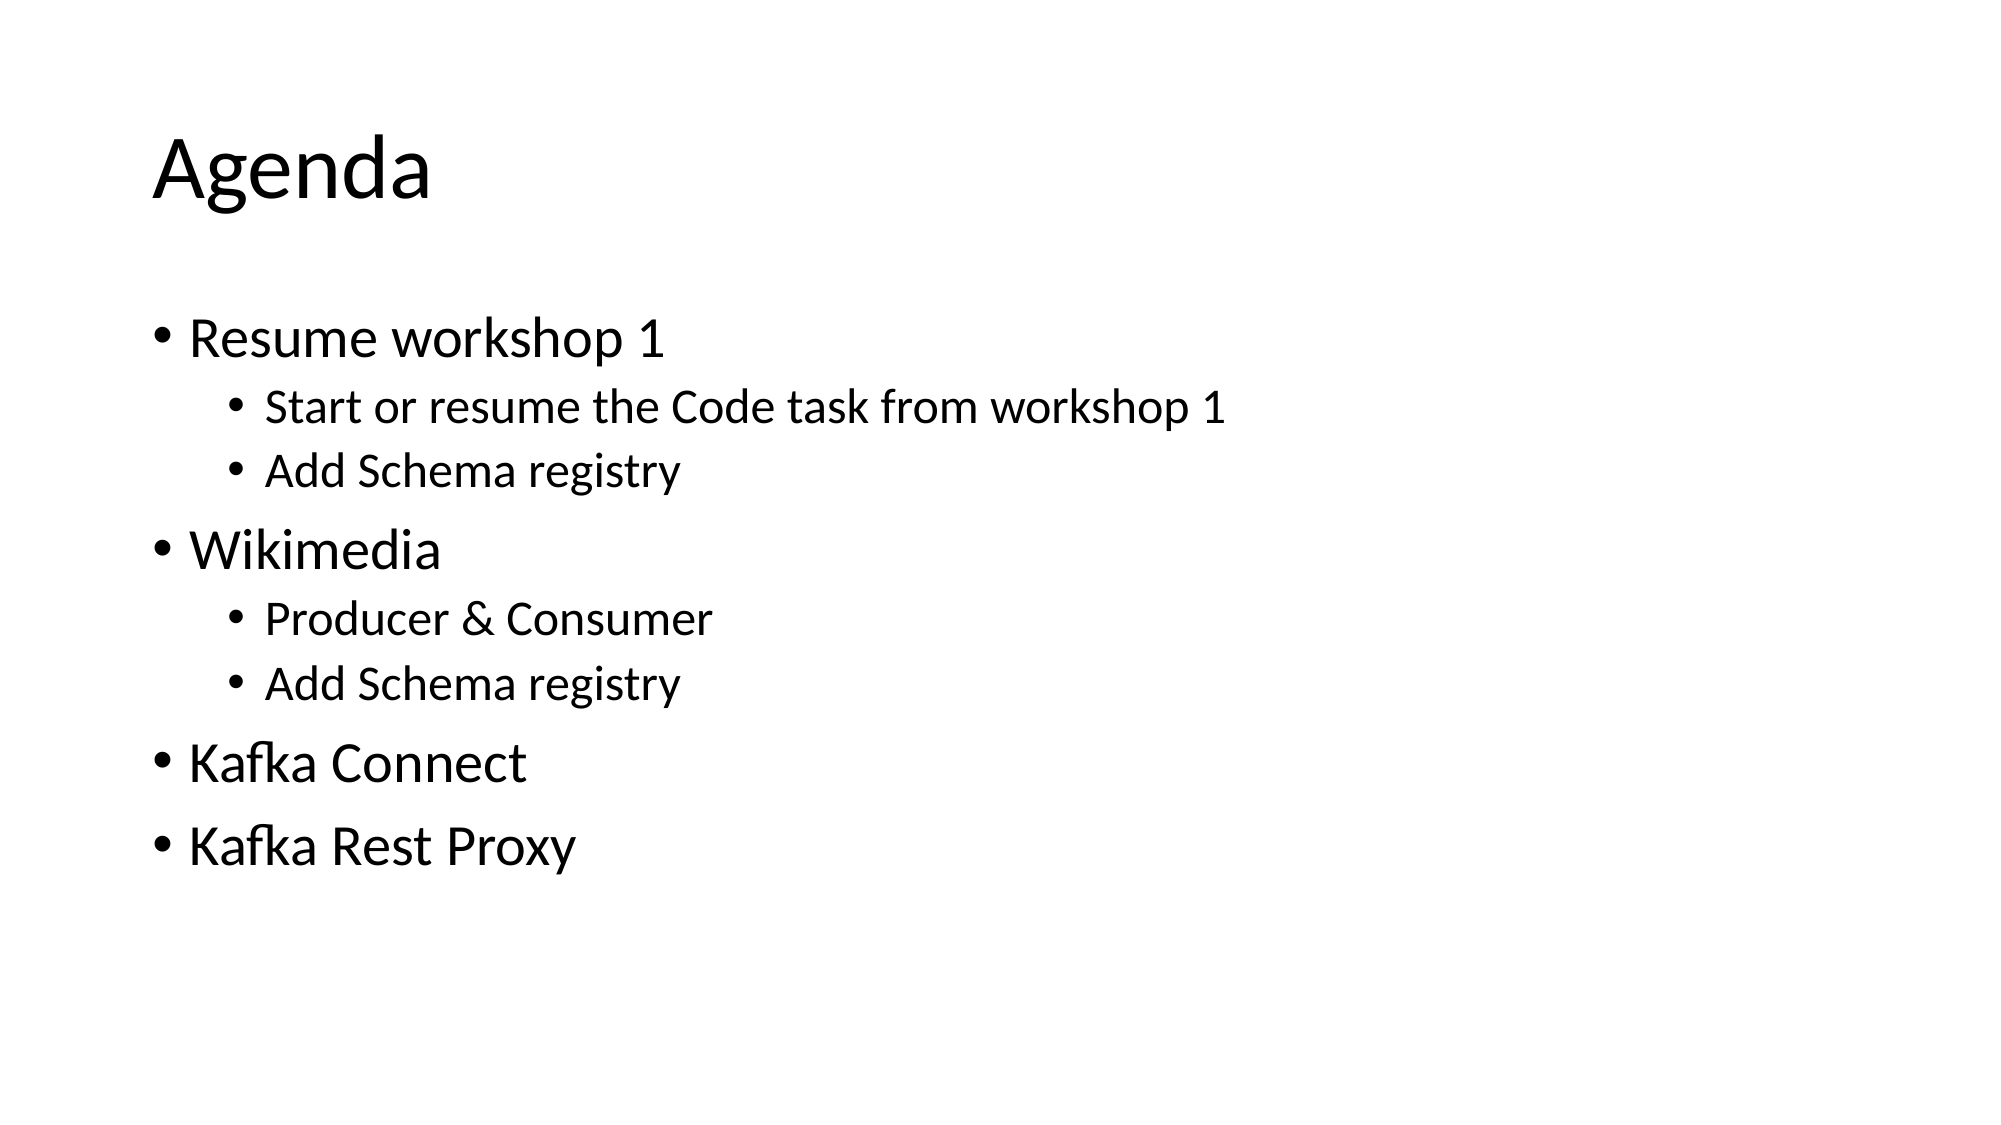

# Agenda
Resume workshop 1
Start or resume the Code task from workshop 1
Add Schema registry
Wikimedia
Producer & Consumer
Add Schema registry
Kafka Connect
Kafka Rest Proxy